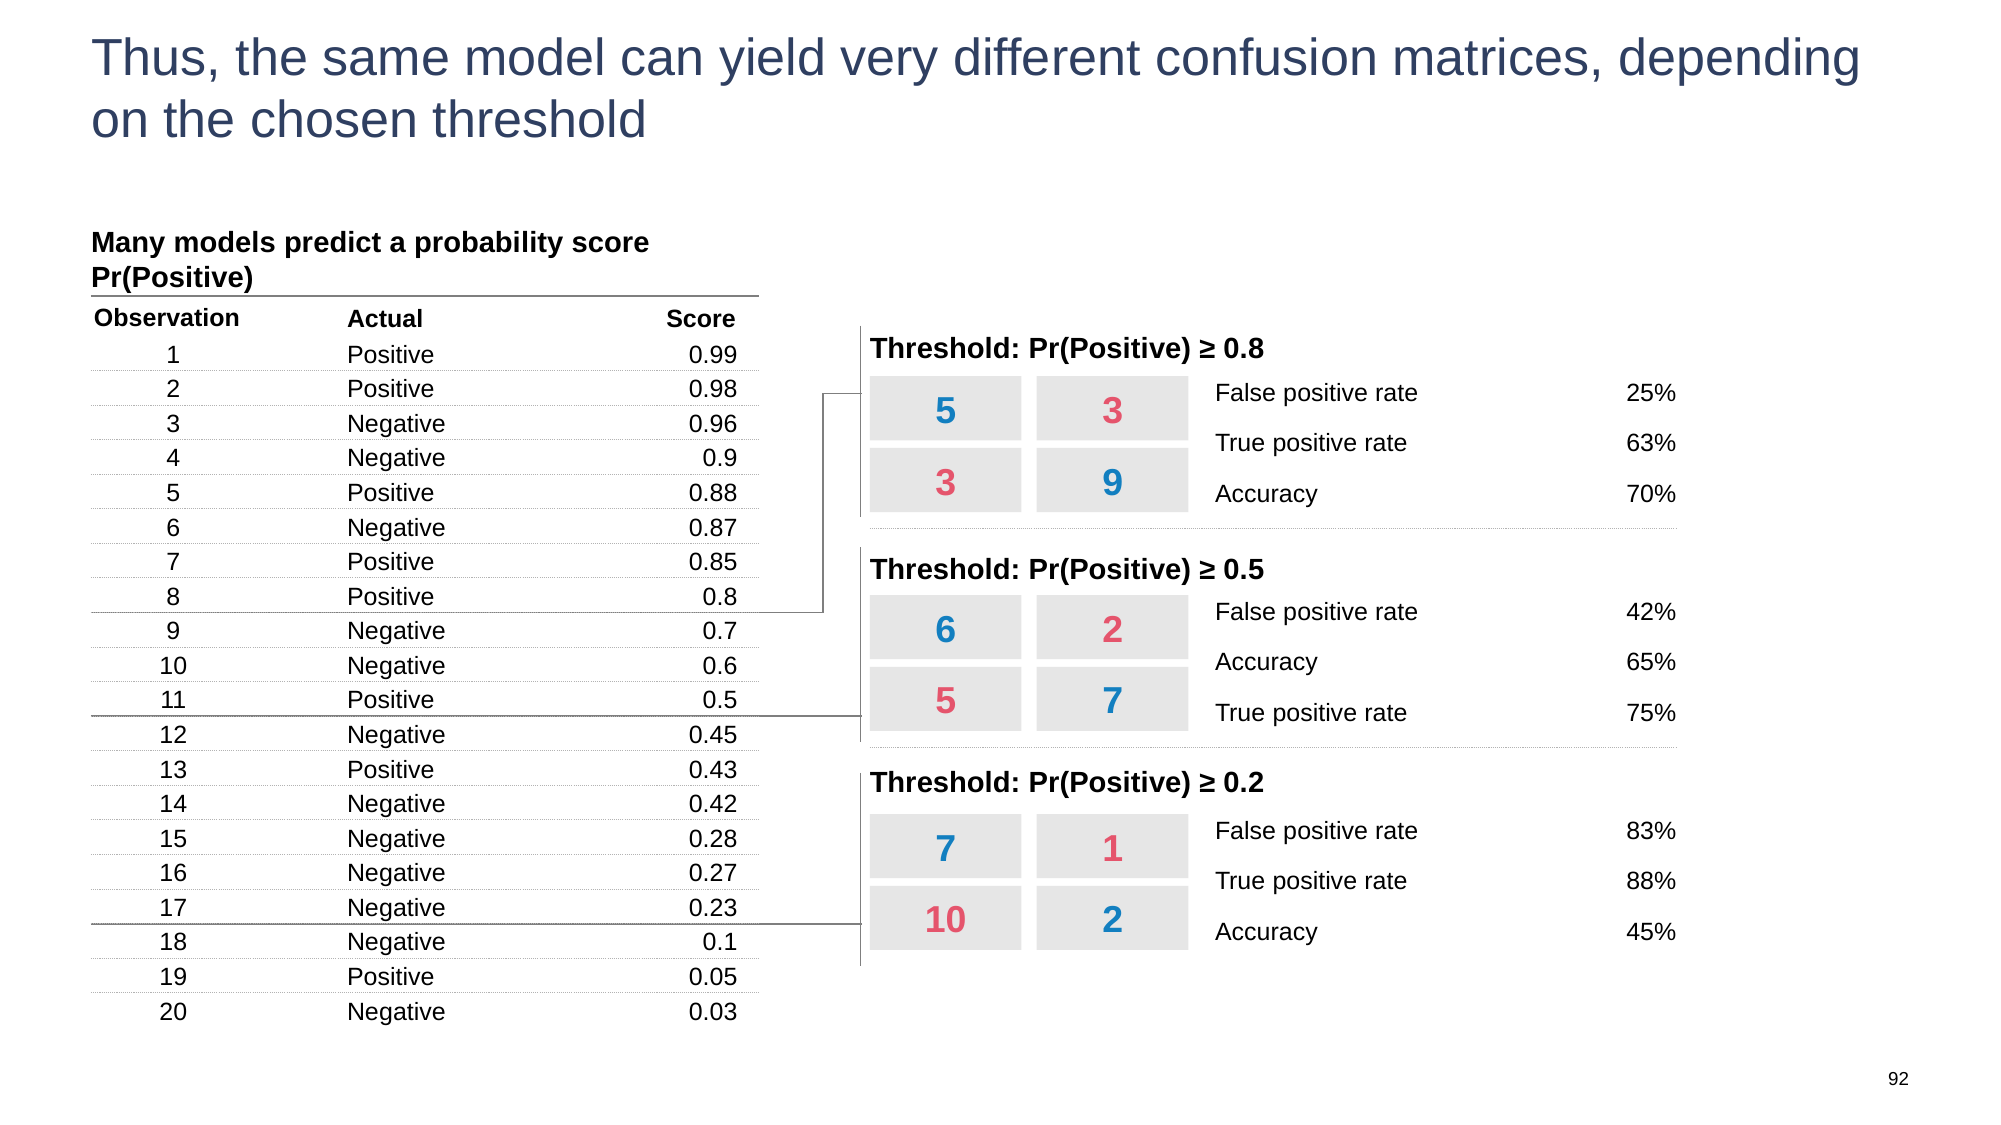

# Thus, the same model can yield very different confusion matrices, depending on the chosen threshold

Many models predict a probability score Pr(Positive)
Actual
Score
Observation
Threshold: Pr(Positive) ≥ 0.8
Positive
0.99
1
Positive
5
3
False positive rate
25%
Accuracy
70%
2
0.98
Negative
3
0.96
True positive rate
63%
Negative
0.9
4
3
9
Positive
0.88
5
Negative
0.87
6
Positive
7
0.85
Threshold: Pr(Positive) ≥ 0.5
Positive
8
0.8
6
2
False positive rate
42%
Negative
0.7
9
Accuracy
65%
Negative
0.6
10
5
7
Positive
0.5
11
True positive rate
75%
Negative
12
0.45
Positive
13
0.43
Threshold: Pr(Positive) ≥ 0.2
Negative
14
0.42
7
1
False positive rate
83%
Negative
0.28
15
Negative
0.27
16
True positive rate
88%
10
2
Negative
17
0.23
Accuracy
45%
Negative
18
0.1
Positive
19
0.05
Negative
20
0.03